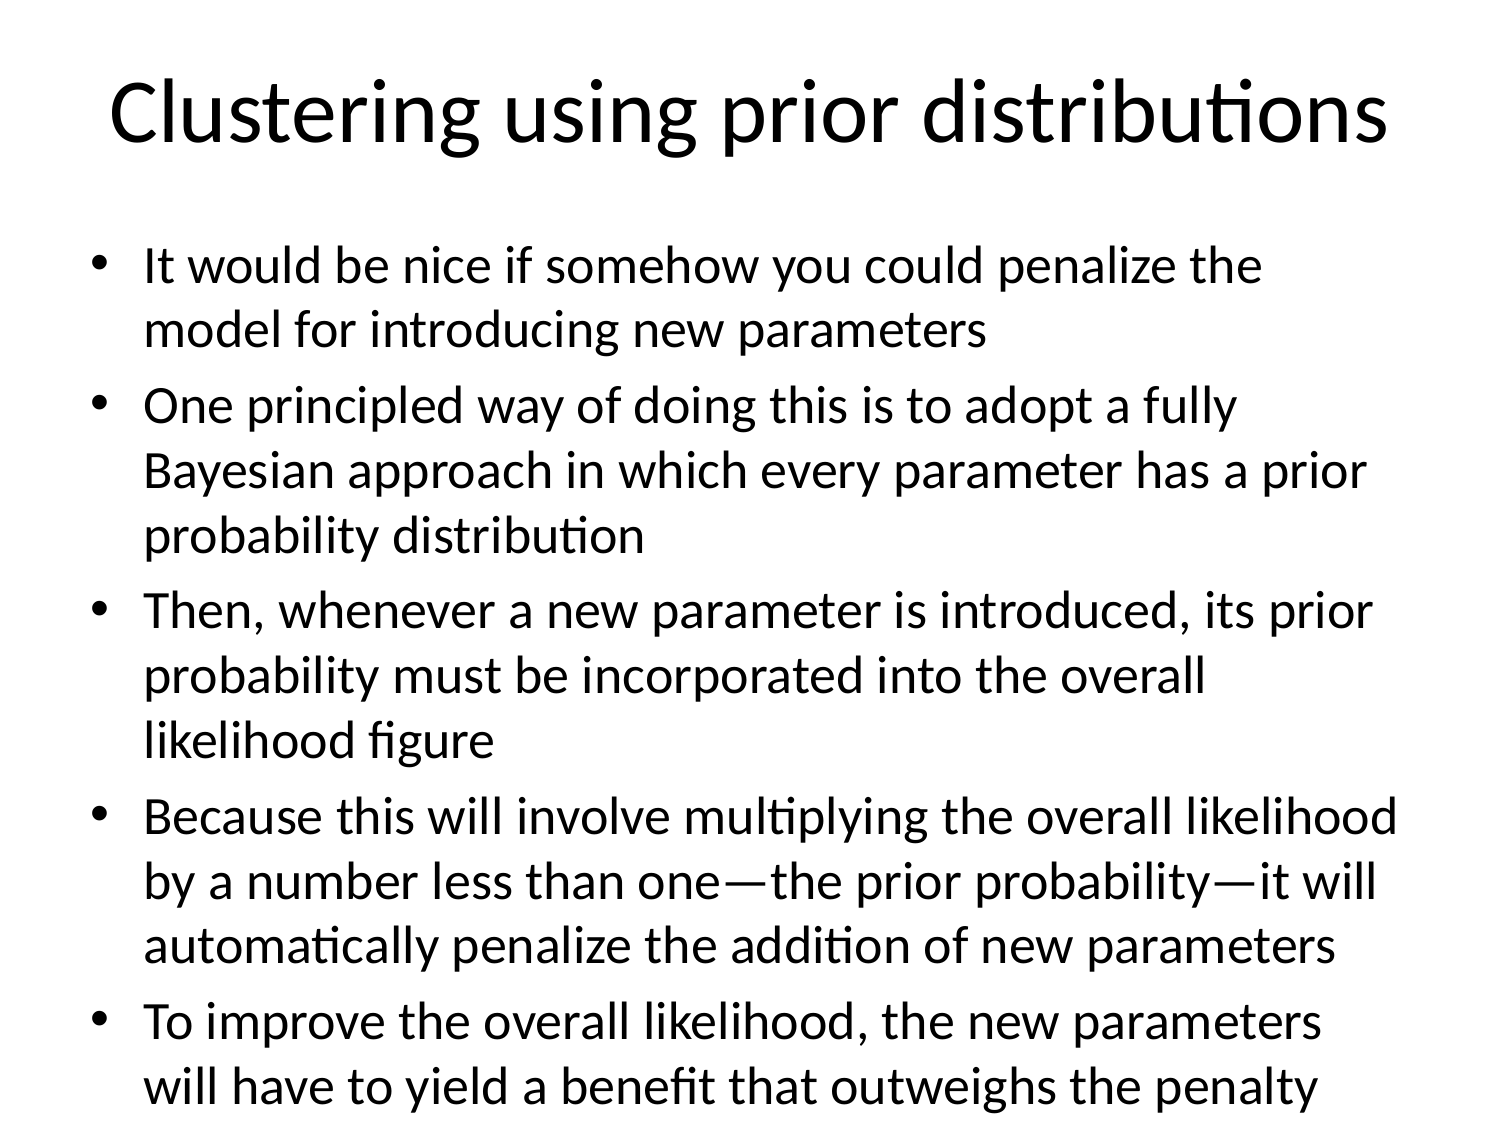

# Clustering using prior distributions
It would be nice if somehow you could penalize the model for introducing new parameters
One principled way of doing this is to adopt a fully Bayesian approach in which every parameter has a prior probability distribution
Then, whenever a new parameter is introduced, its prior probability must be incorporated into the overall likelihood figure
Because this will involve multiplying the overall likelihood by a number less than one—the prior probability—it will automatically penalize the addition of new parameters
To improve the overall likelihood, the new parameters will have to yield a benefit that outweighs the penalty